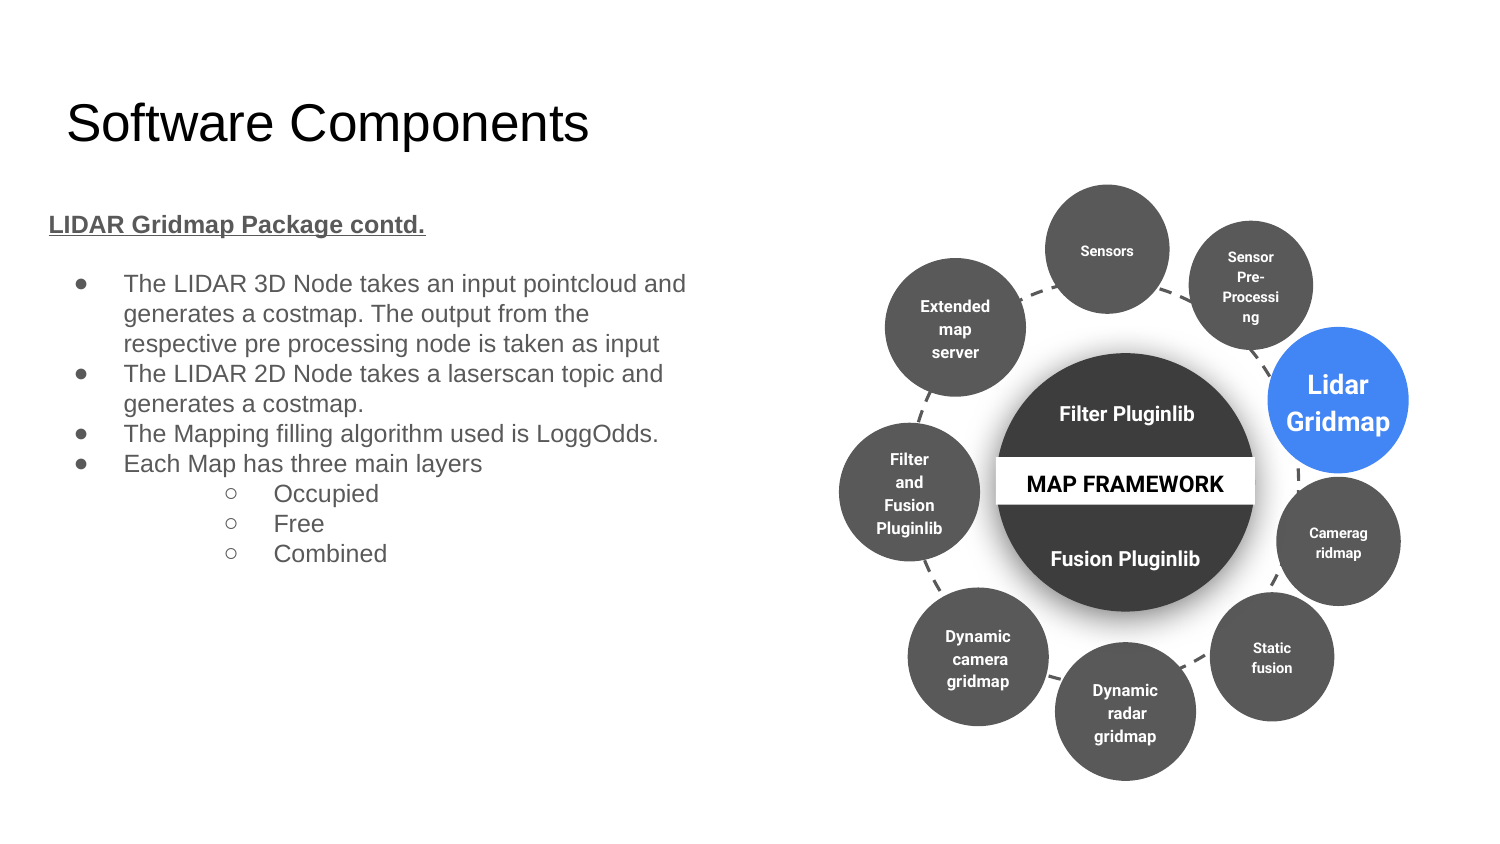

# Software Components

LIDAR Gridmap Package contd.
The LIDAR 3D Node takes an input pointcloud and generates a costmap. The output from the respective pre processing node is taken as input
The LIDAR 2D Node takes a laserscan topic and generates a costmap.
The Mapping filling algorithm used is LoggOdds.
Each Map has three main layers
Occupied
Free
Combined

Sensors

Sensor Pre-Processing

Extended
map
server

Lidar
gridmap

MAP FRAMEWORK
Filter Pluginlib

Filter and Fusion
Pluginlib

Cameragridmap
Fusion Pluginlib

Dynamic
 camera
gridmap

Static fusion

Dynamic
 radar
gridmap

Lidar Gridmap